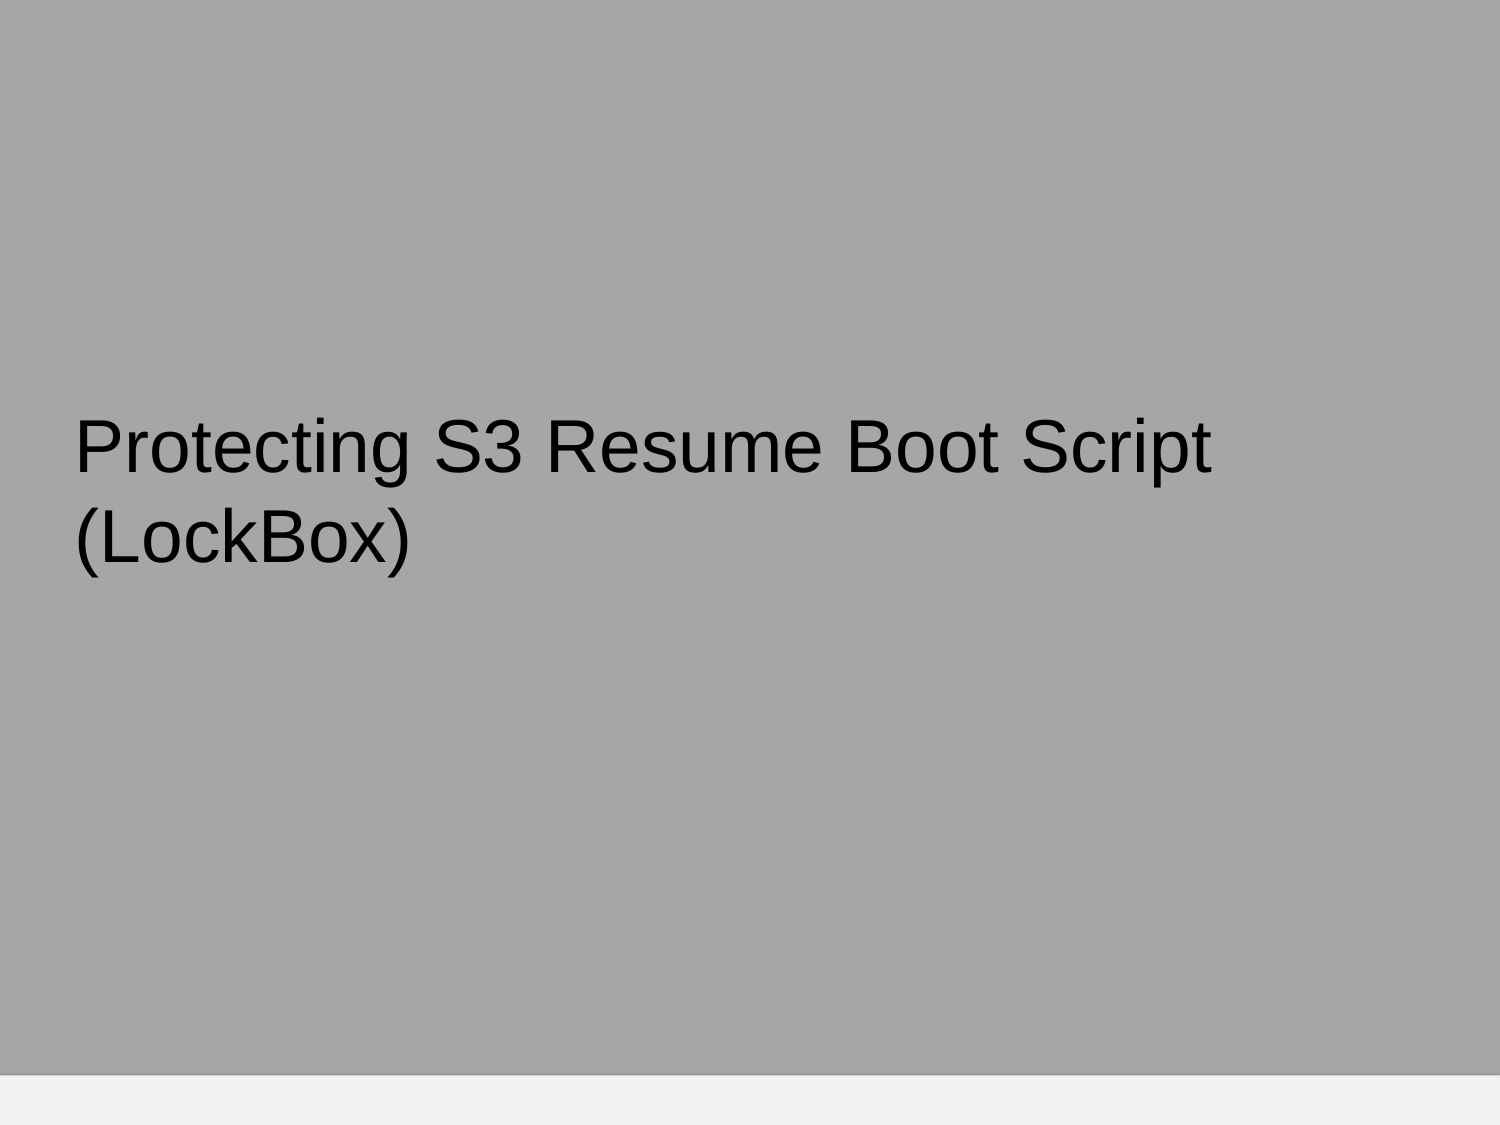

# Protecting S3 Resume Boot Script (LockBox)